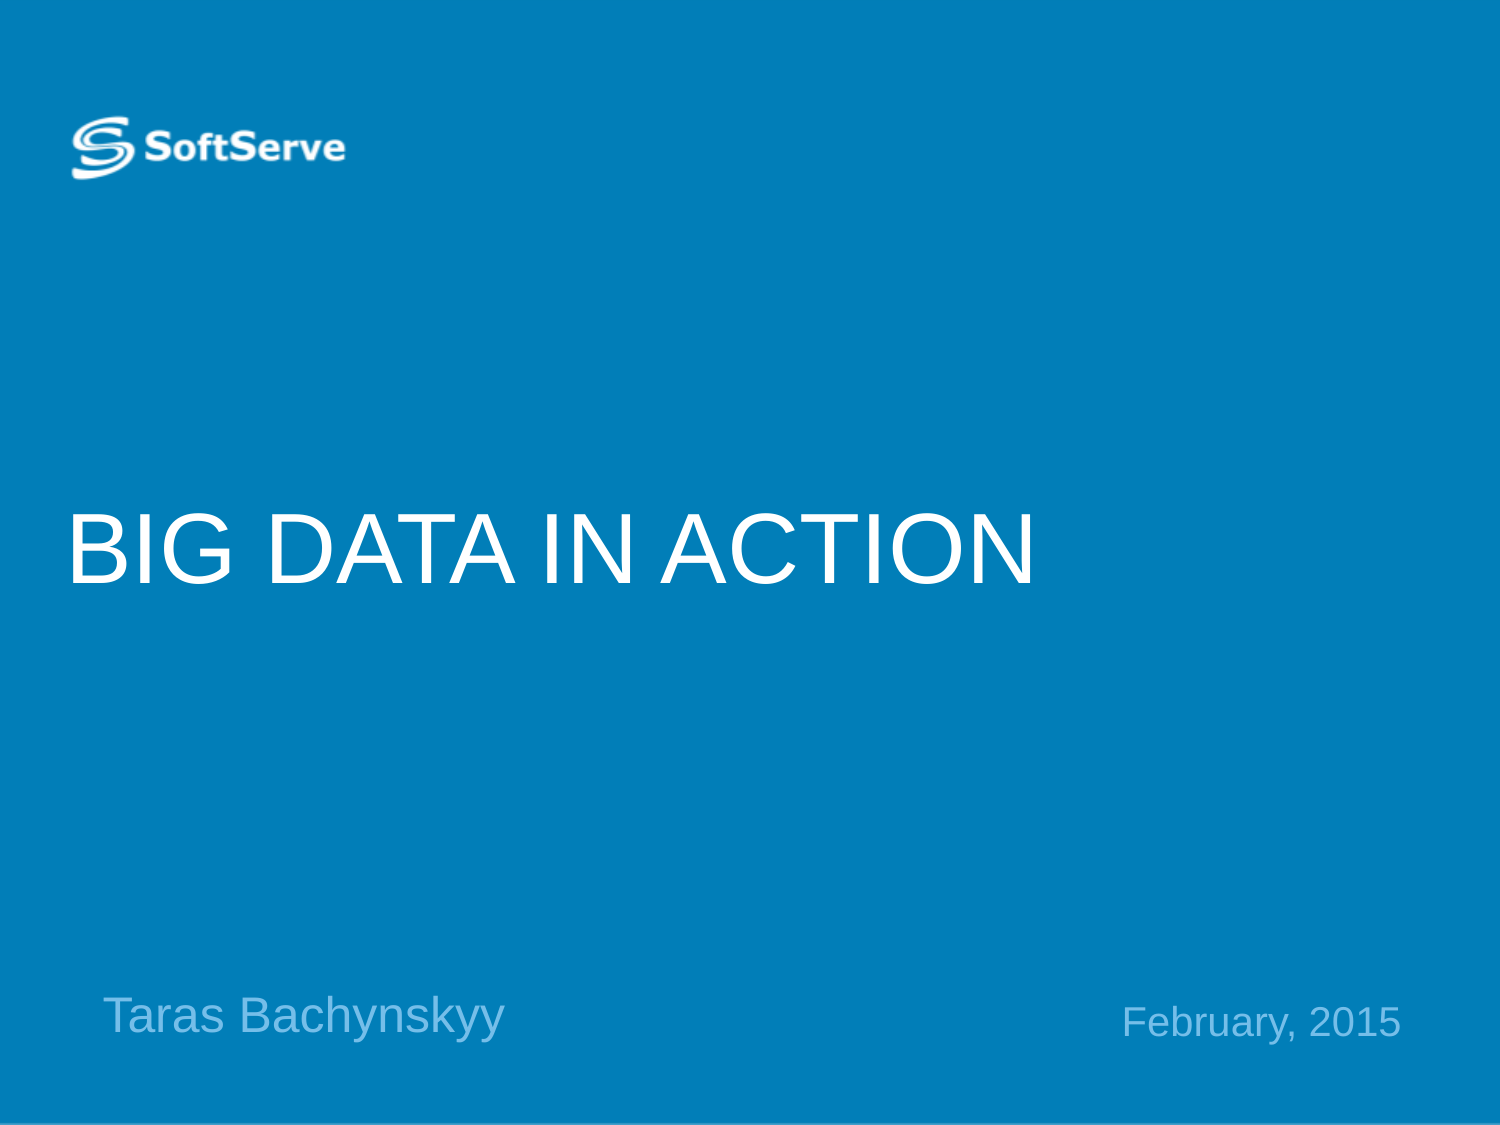

# Big Data in Action
Taras Bachynskyy
February, 2015